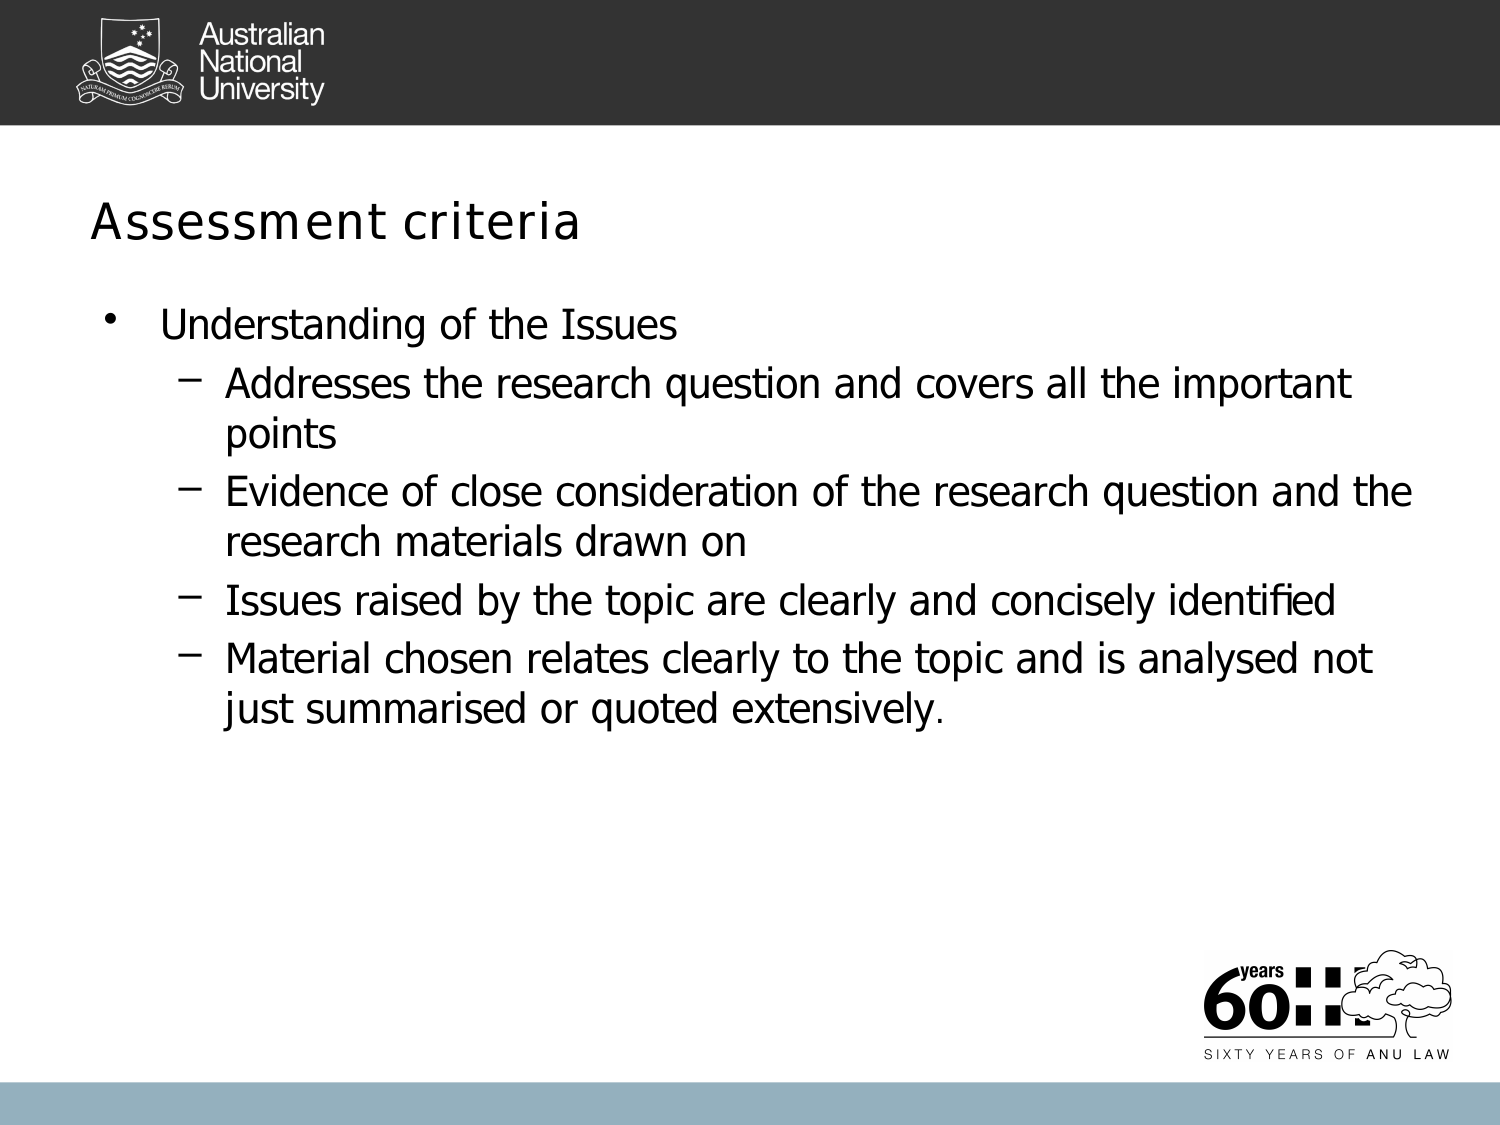

# Assessment criteria
Understanding of the Issues
Addresses the research question and covers all the important points
Evidence of close consideration of the research question and the research materials drawn on
Issues raised by the topic are clearly and concisely identified
Material chosen relates clearly to the topic and is analysed not just summarised or quoted extensively.